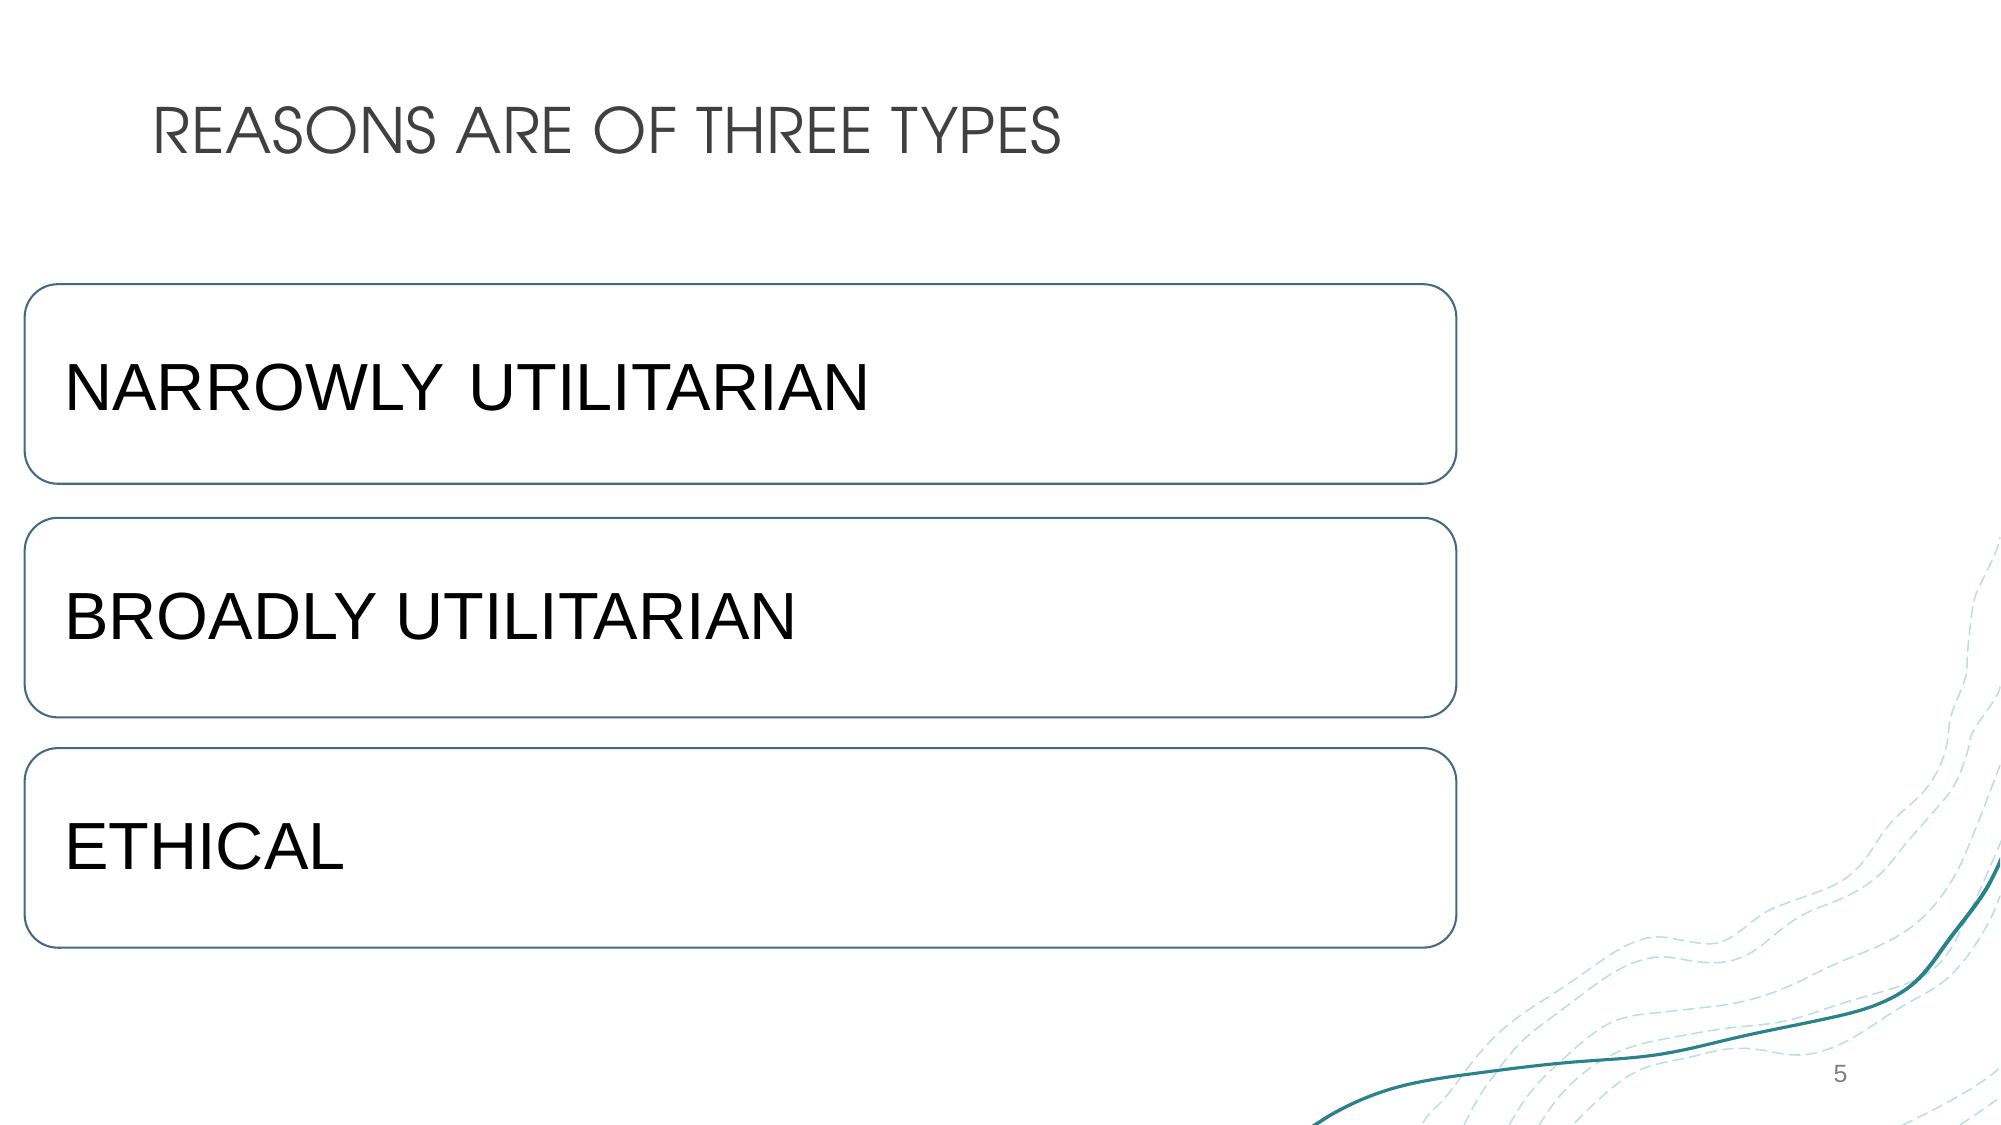

# REASONS ARE OF THREE TYPES
NARROWLY UTILITARIAN
BROADLY UTILITARIAN
ETHICAL
5